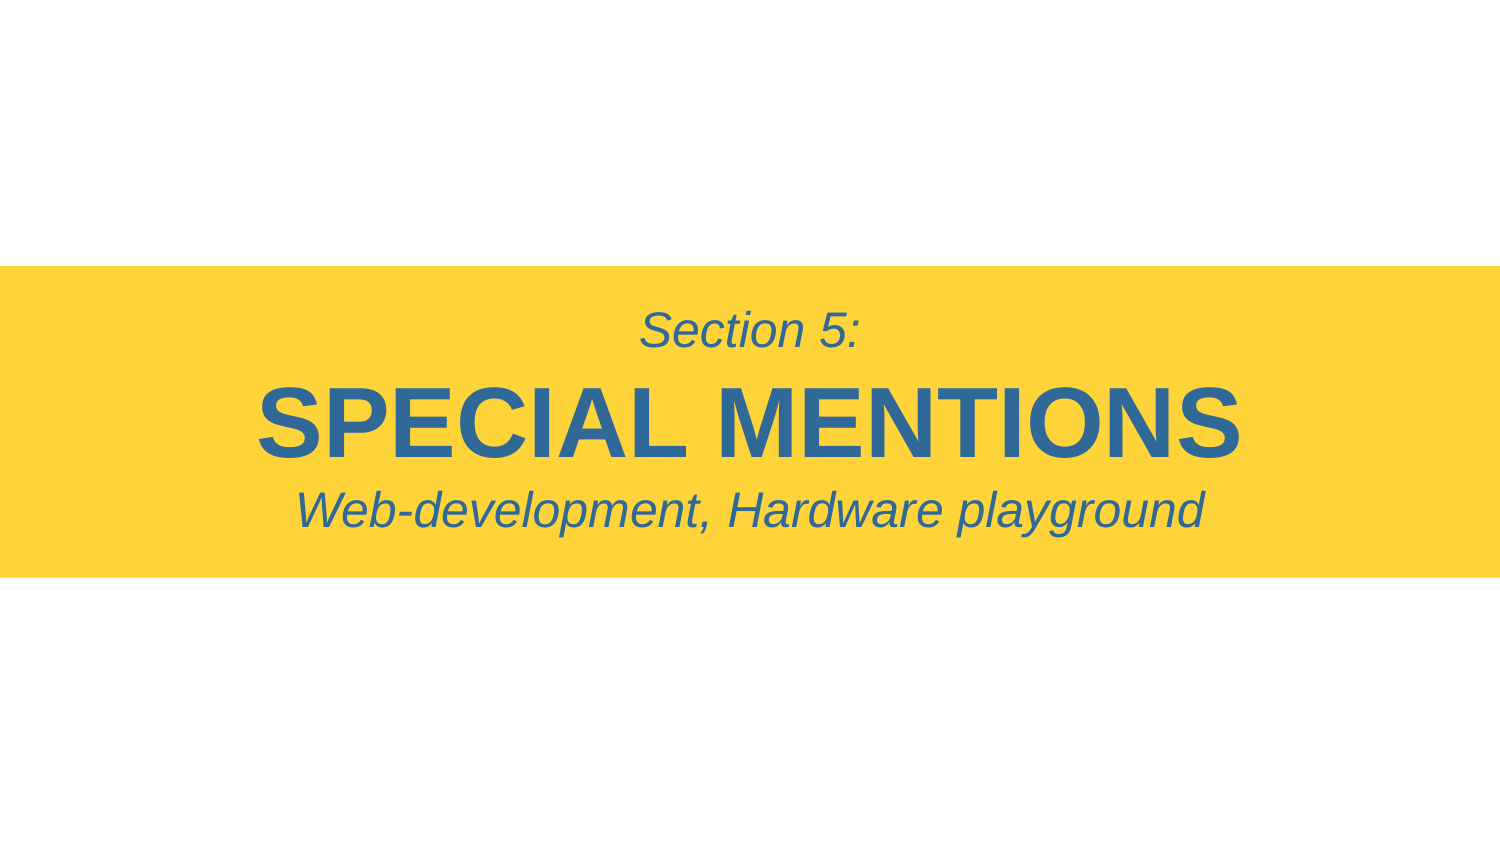

Section 5:
SPECIAL MENTIONS
Web-development, Hardware playground